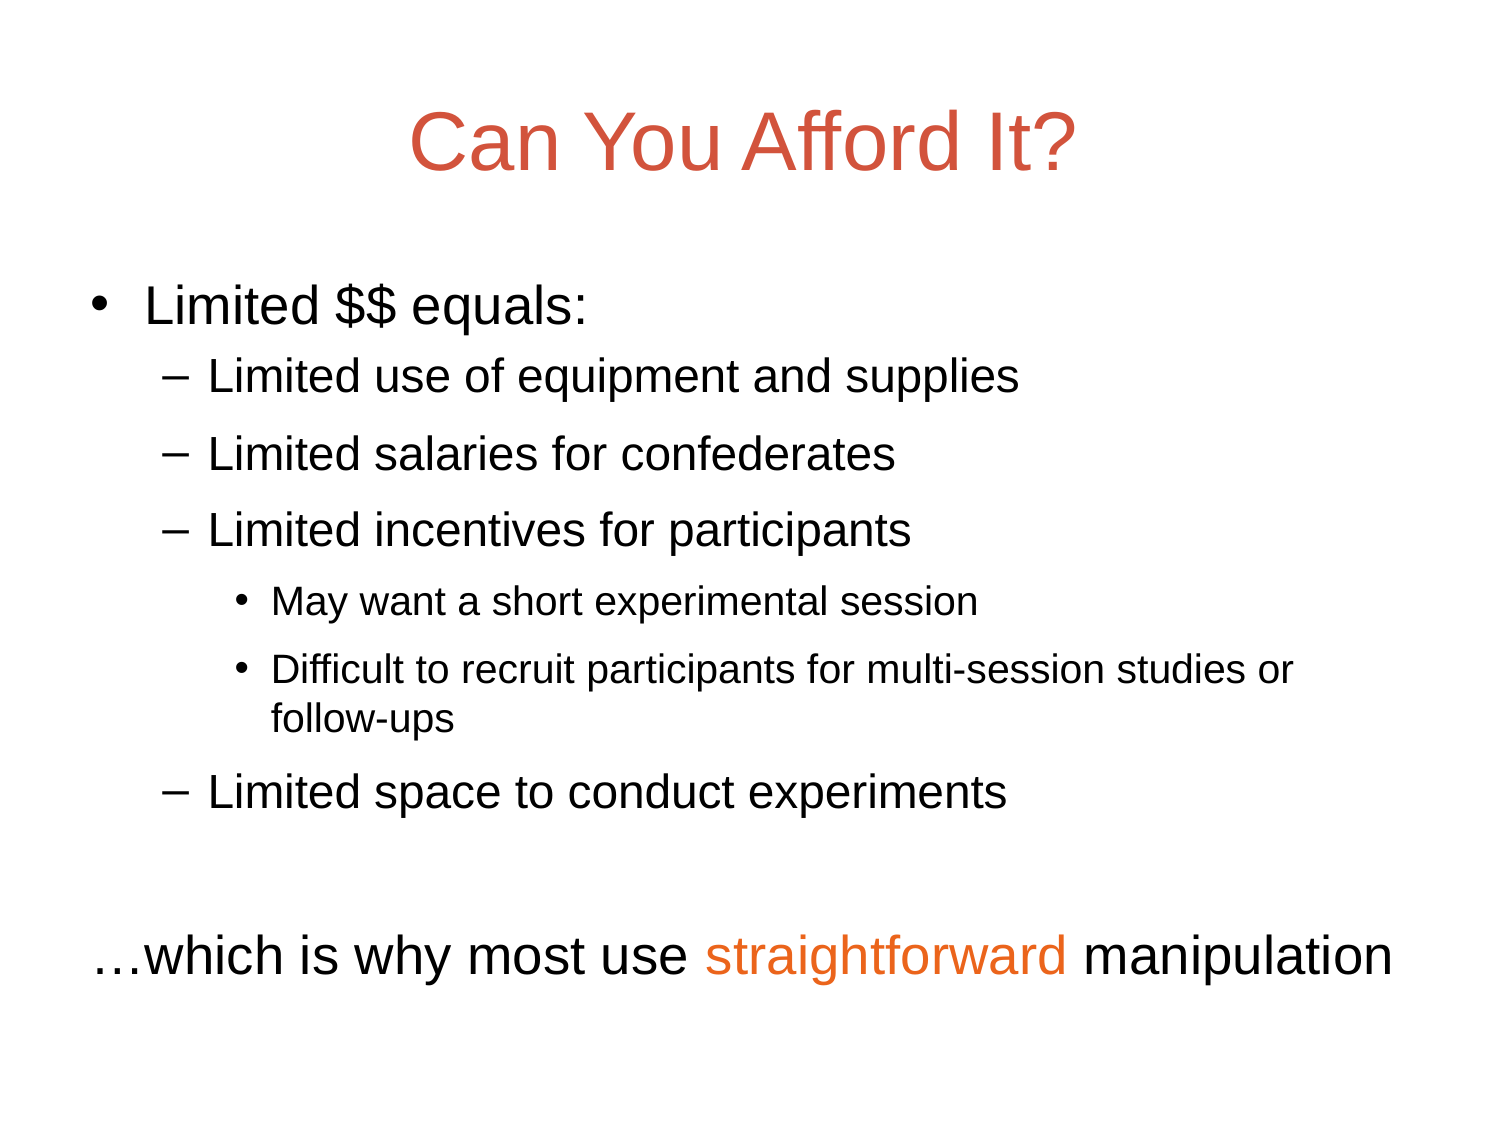

# Can You Afford It?
Limited $$ equals:
Limited use of equipment and supplies
Limited salaries for confederates
Limited incentives for participants
May want a short experimental session
Difficult to recruit participants for multi-session studies or follow-ups
Limited space to conduct experiments

…which is why most use straightforward manipulation